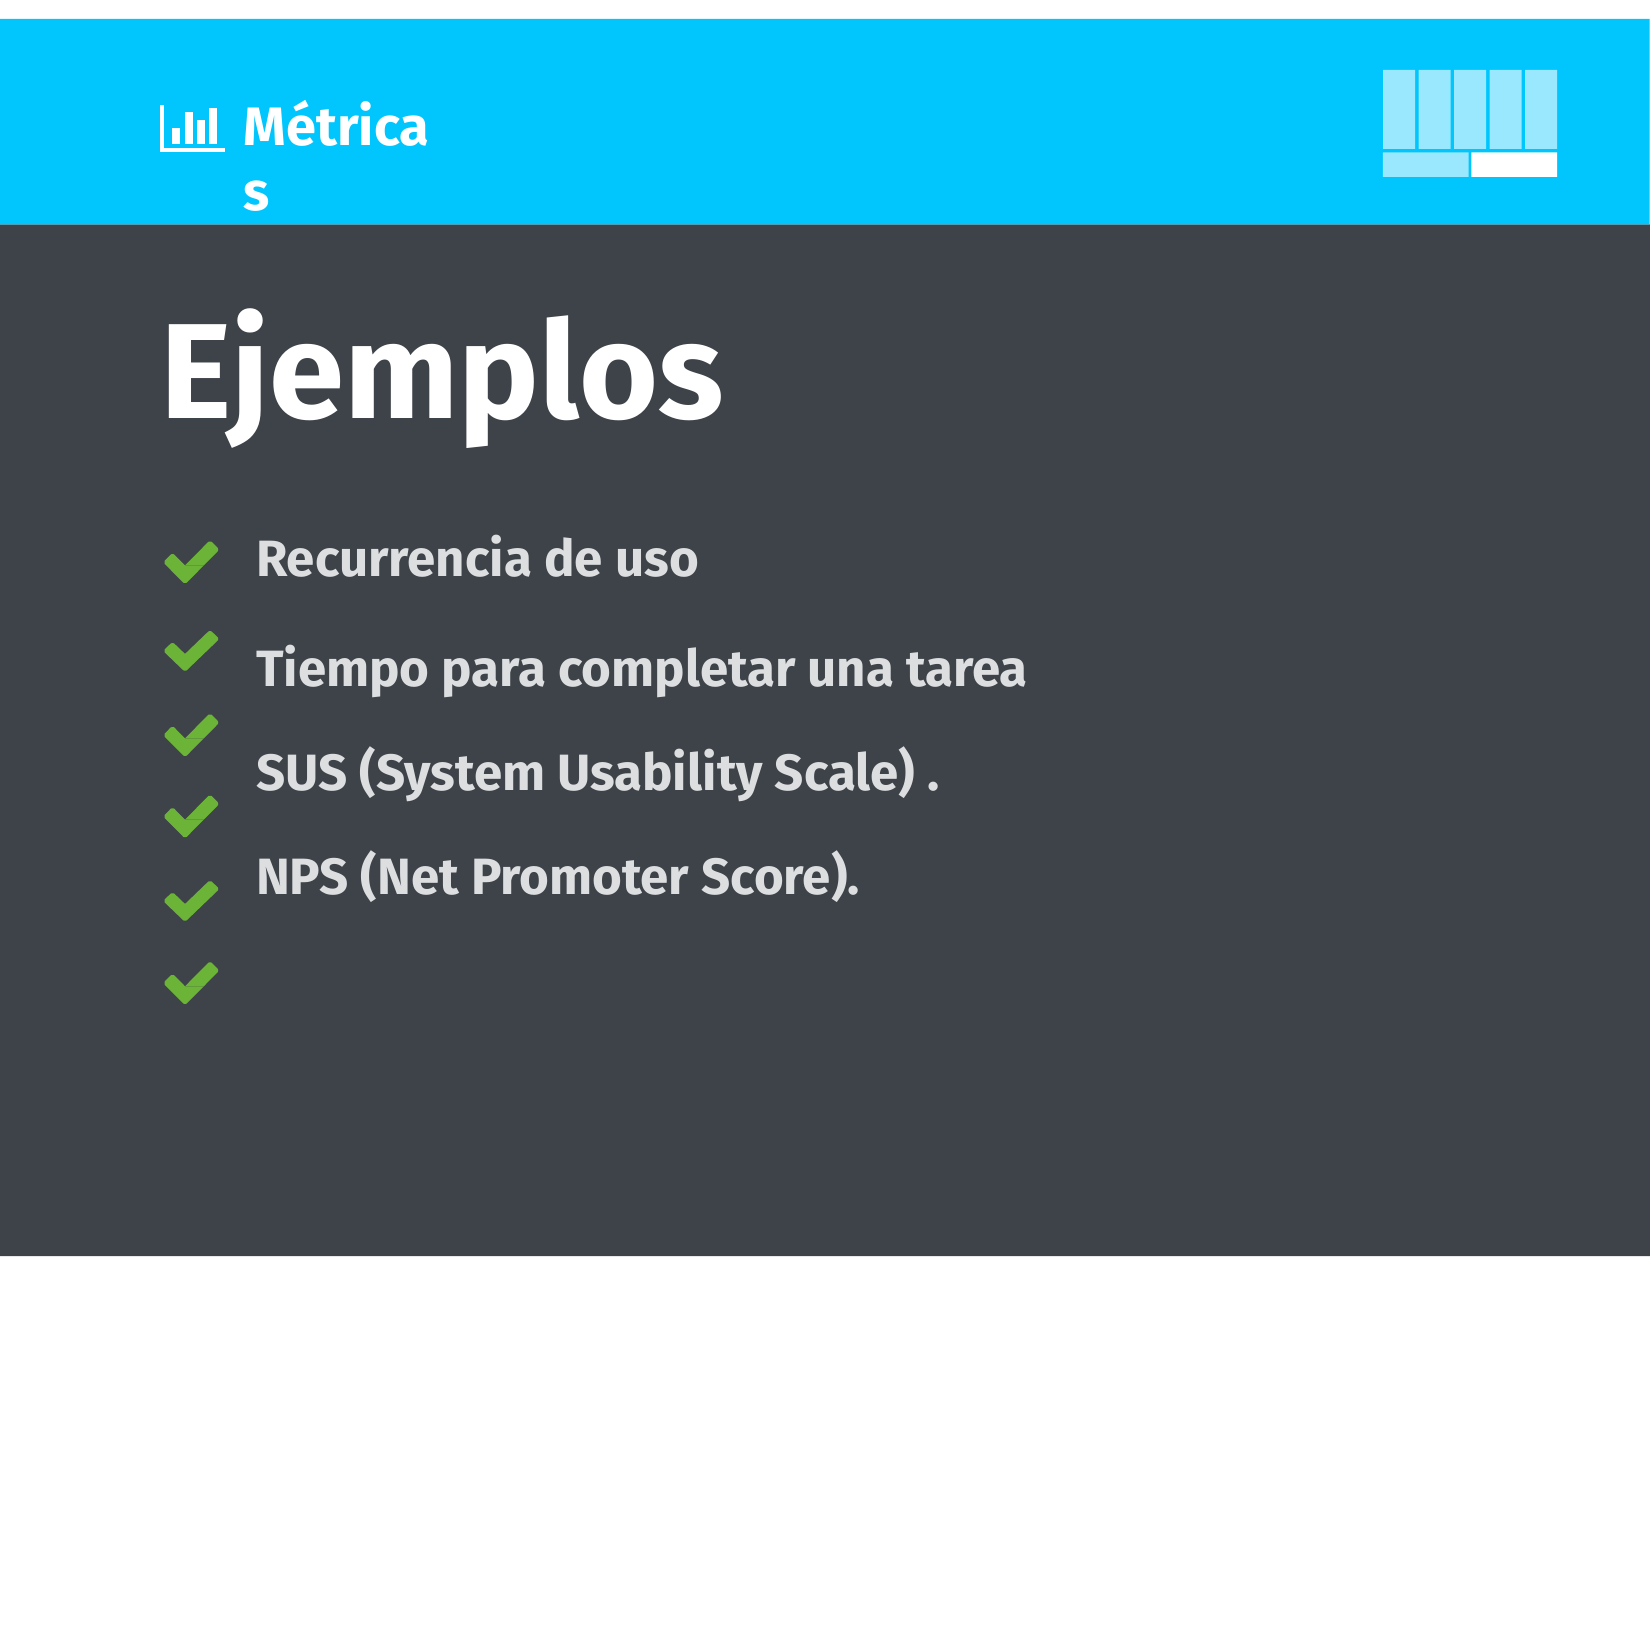

# Métricas

Ejemplos
Recurrencia de uso
Tiempo para completar una tarea
SUS (System Usability Scale) .
NPS (Net Promoter Score).